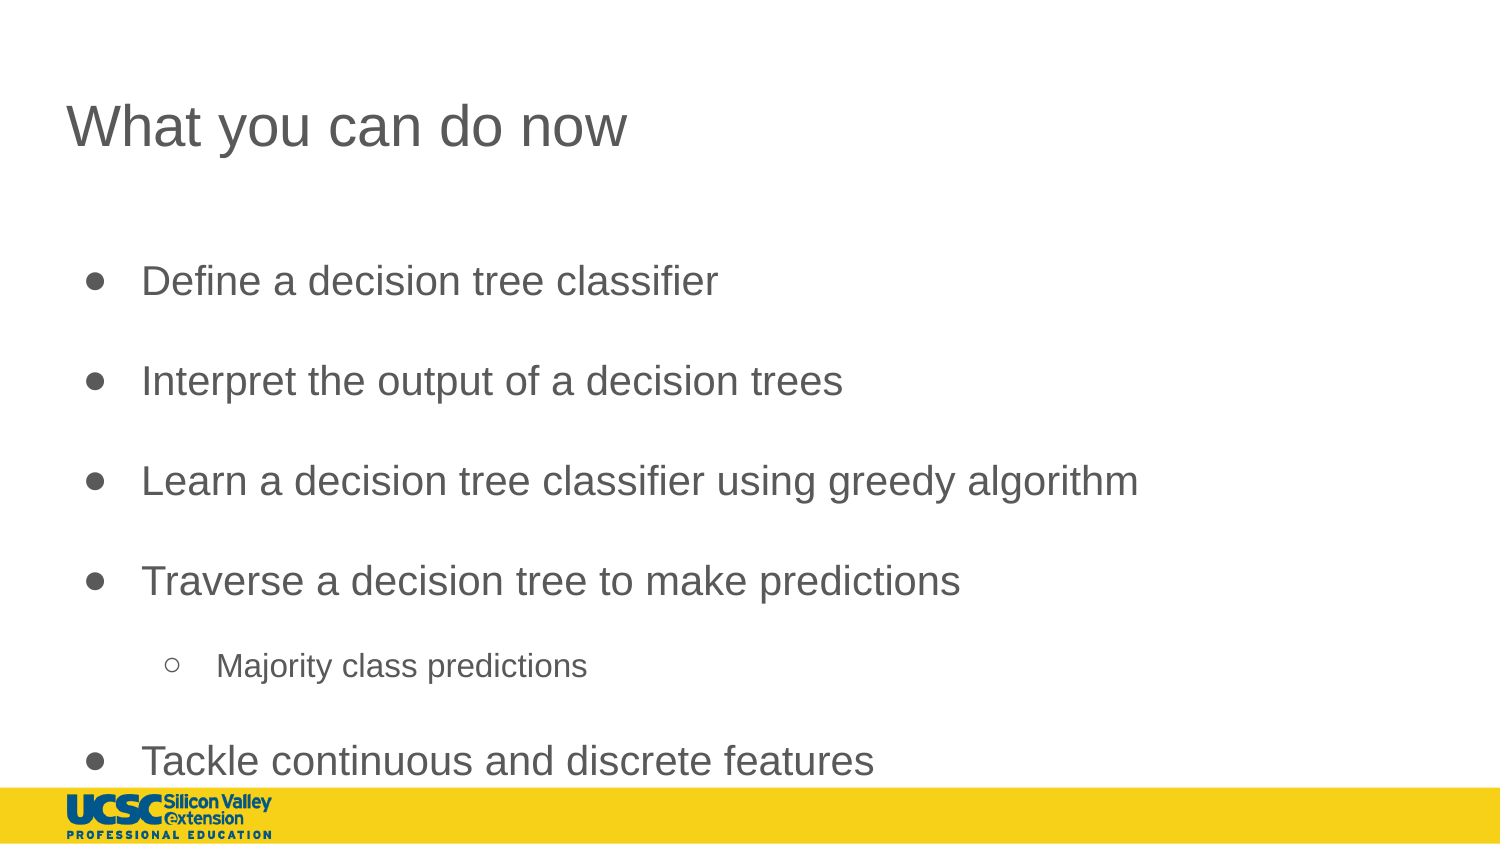

# What you can do now
Define a decision tree classifier
Interpret the output of a decision trees
Learn a decision tree classifier using greedy algorithm
Traverse a decision tree to make predictions
Majority class predictions
Tackle continuous and discrete features